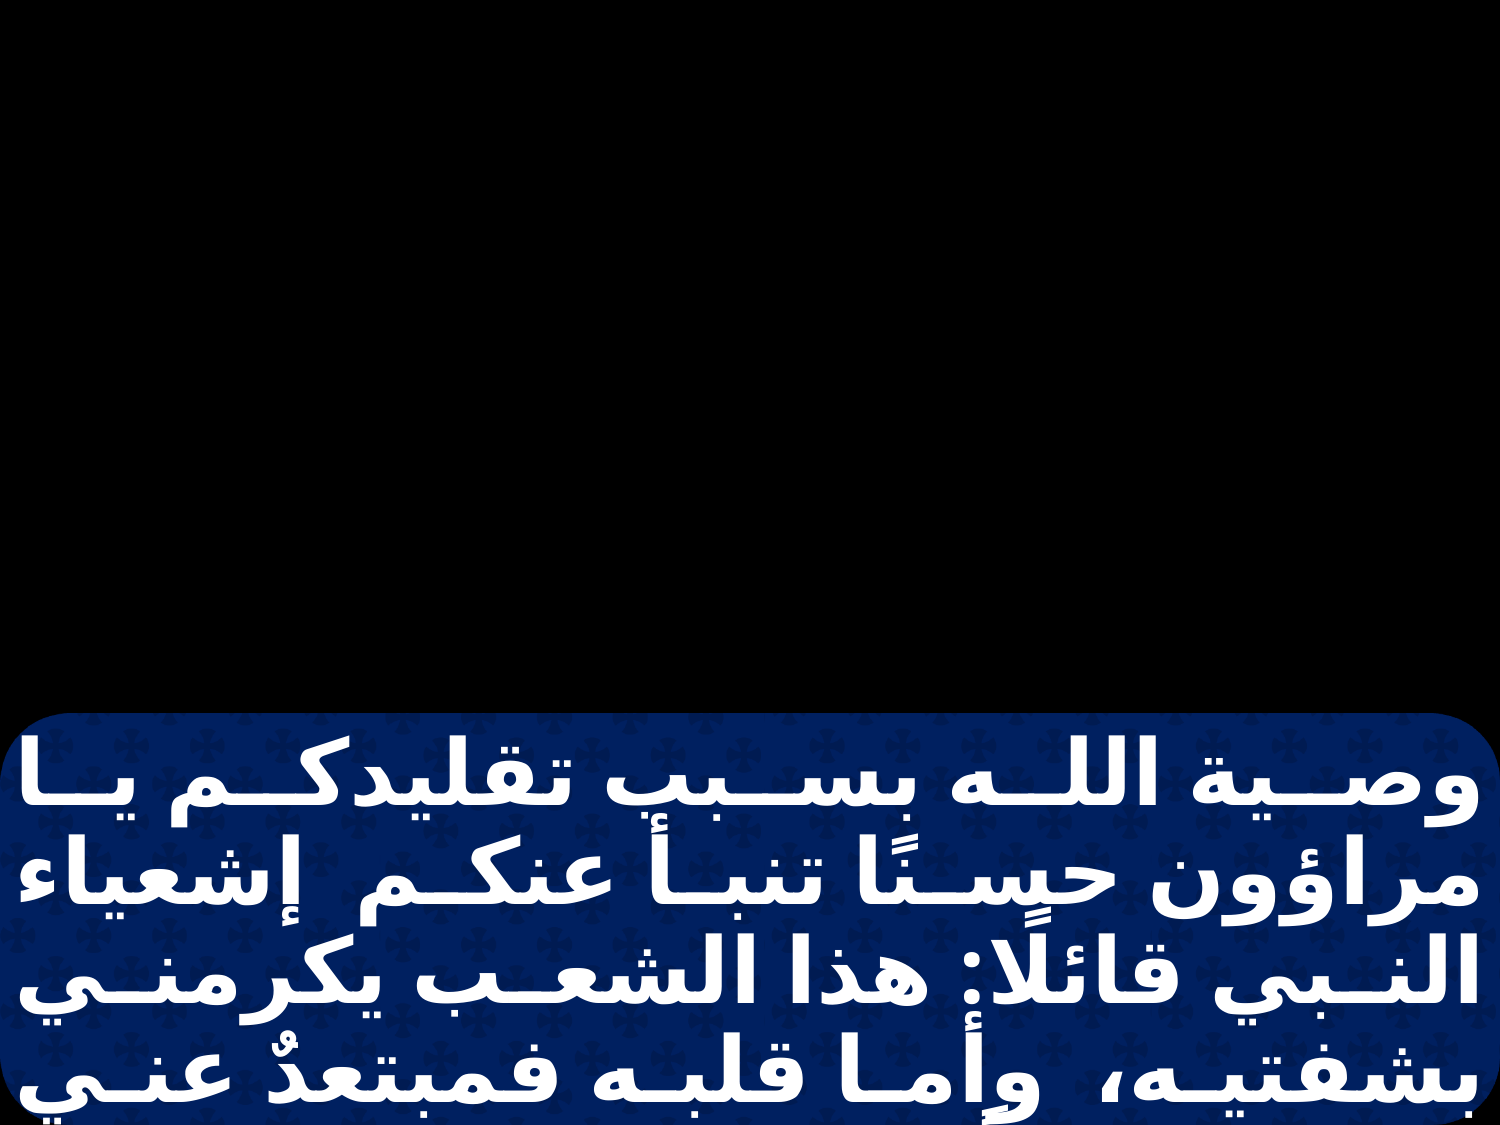

وصية الله بسبب تقليدكم يا مراؤون حسنًا تنبأ عنكم  إشعياء النبي قائلًا: هذا الشعب يكرمني بشفتيه،  وأما قلبه فمبتعدٌ عني بعيدًا. وباطلًا يعبدونني وهم  يعلمون تعاليم هي وصايا الناس". ثم دعا الجمع